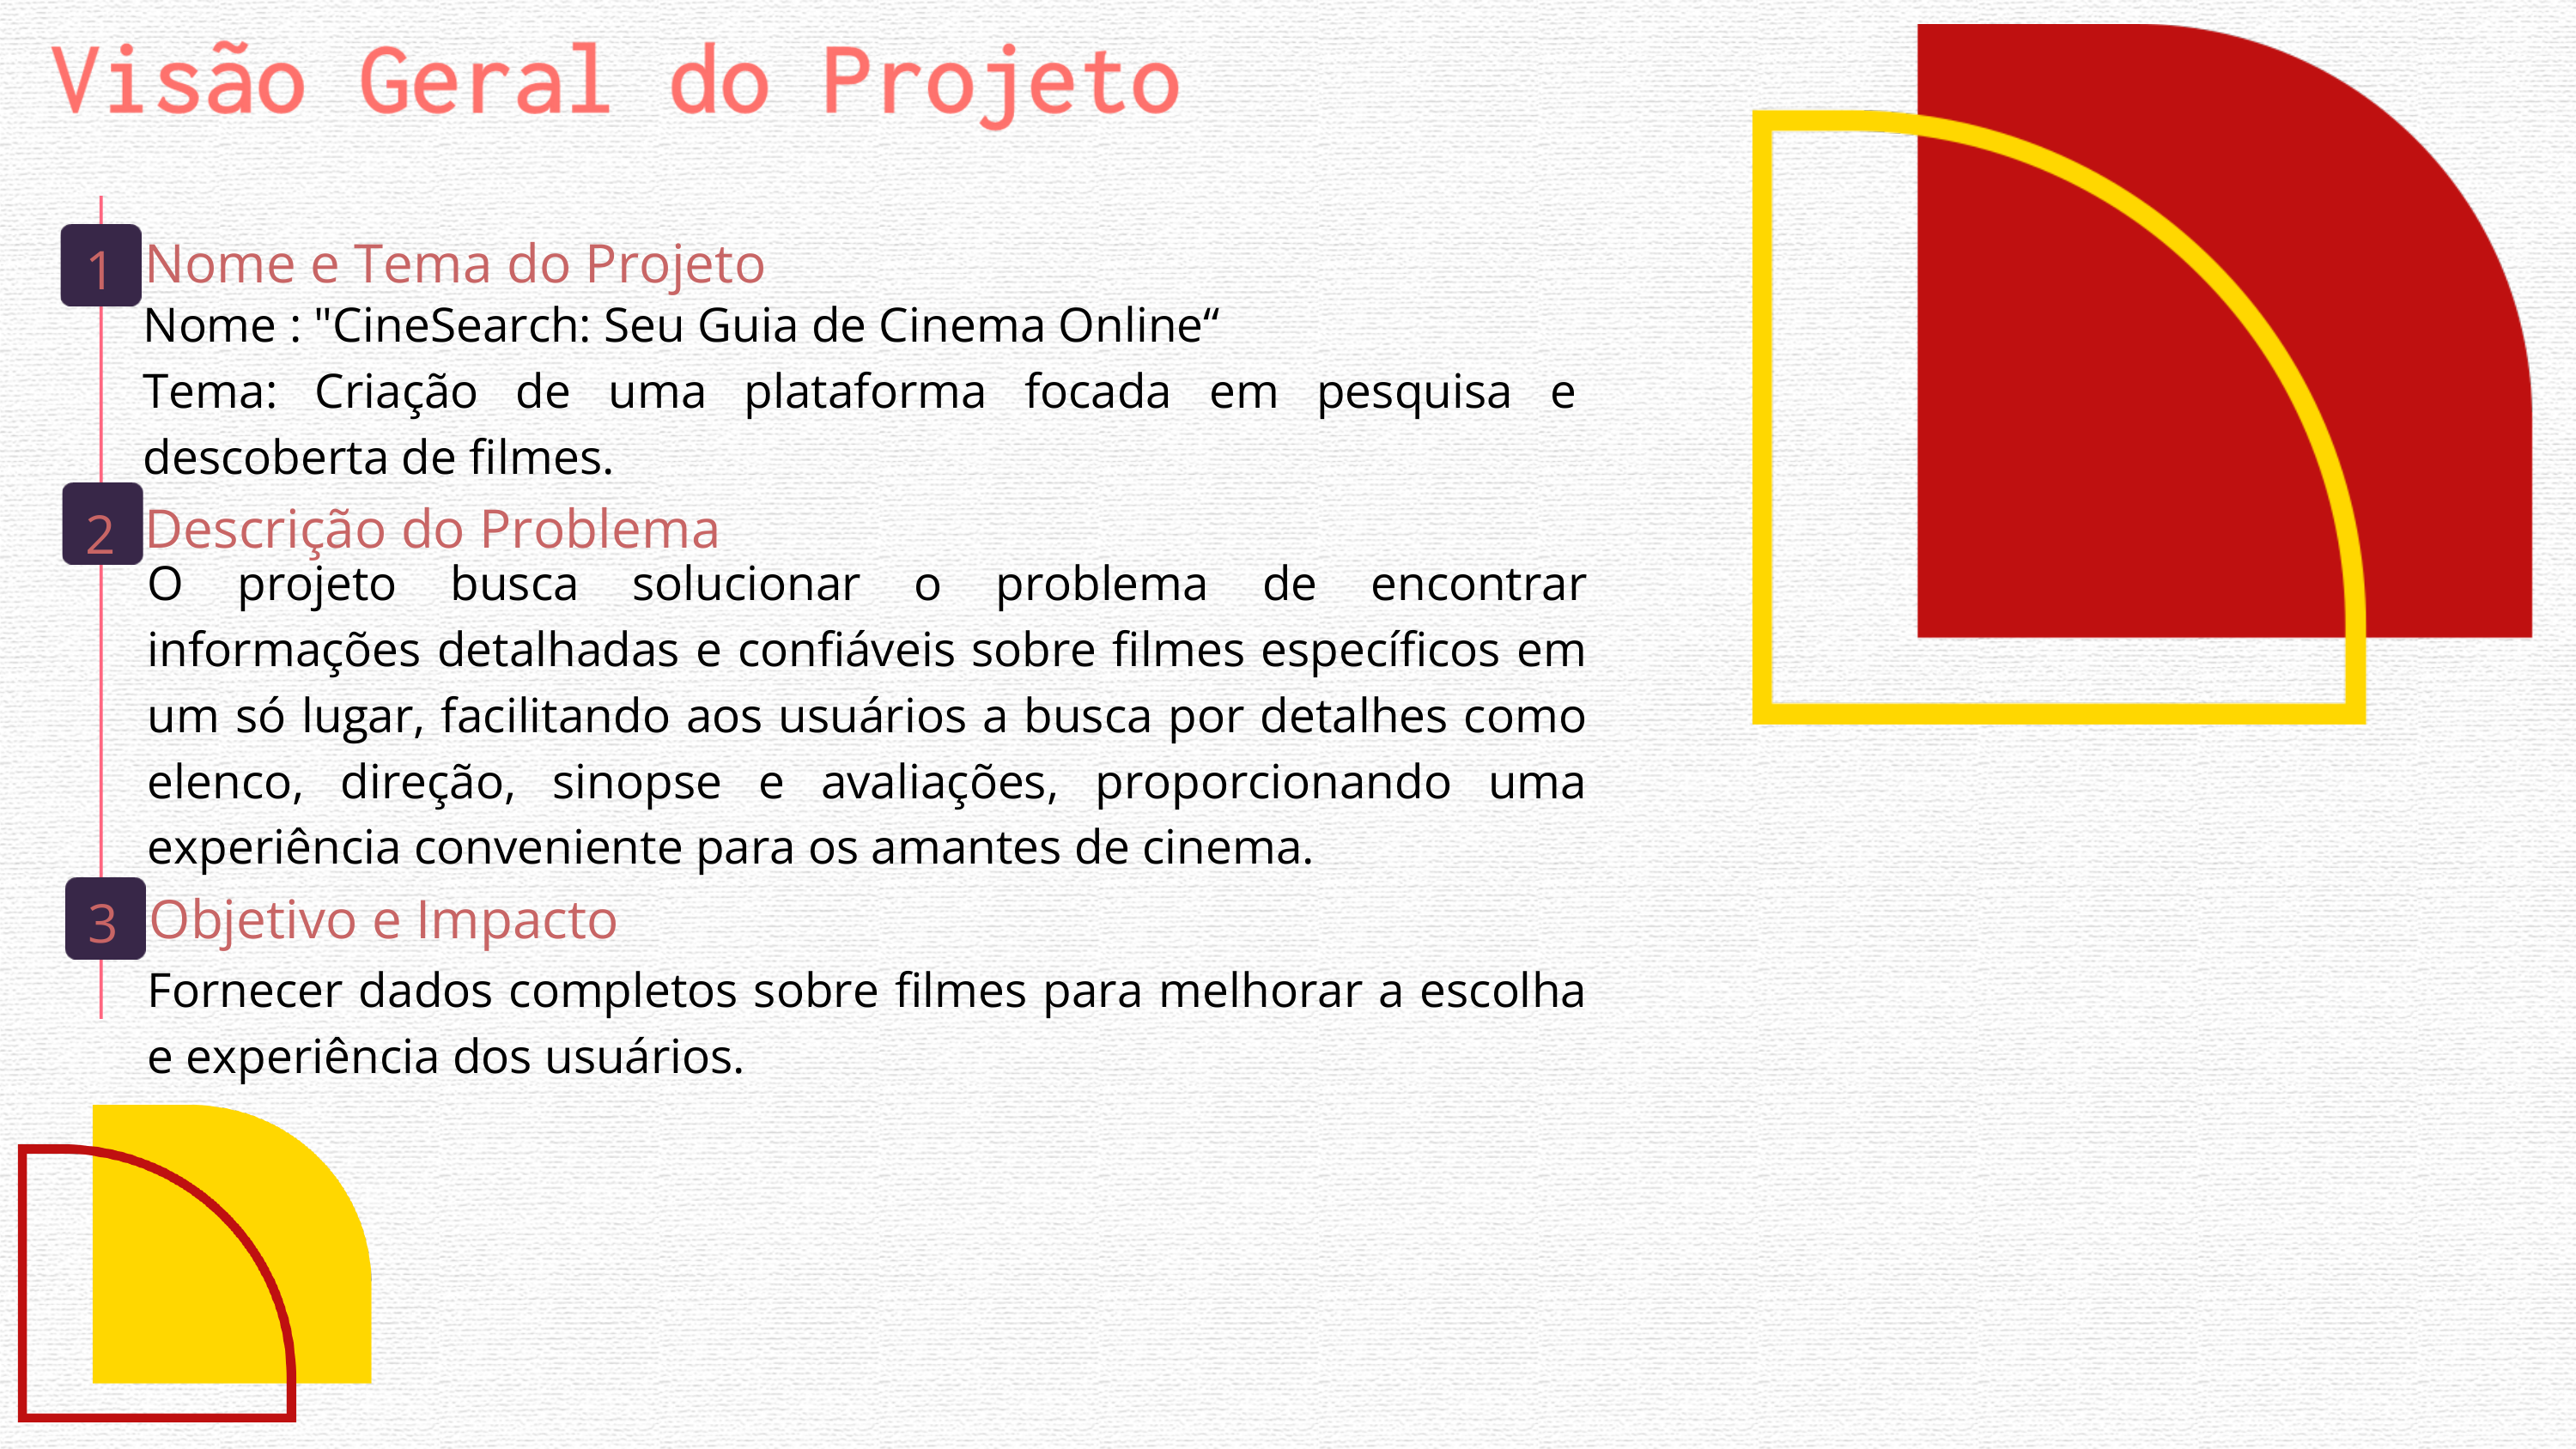

Nome e Tema do Projeto

1
Nome : "CineSearch: Seu Guia de Cinema Online“
Tema: Criação de uma plataforma focada em pesquisa e descoberta de filmes.

Descrição do Problema
2
O projeto busca solucionar o problema de encontrar informações detalhadas e confiáveis sobre filmes específicos em um só lugar, facilitando aos usuários a busca por detalhes como elenco, direção, sinopse e avaliações, proporcionando uma experiência conveniente para os amantes de cinema.
Objetivo e Impacto

3
Fornecer dados completos sobre filmes para melhorar a escolha e experiência dos usuários.